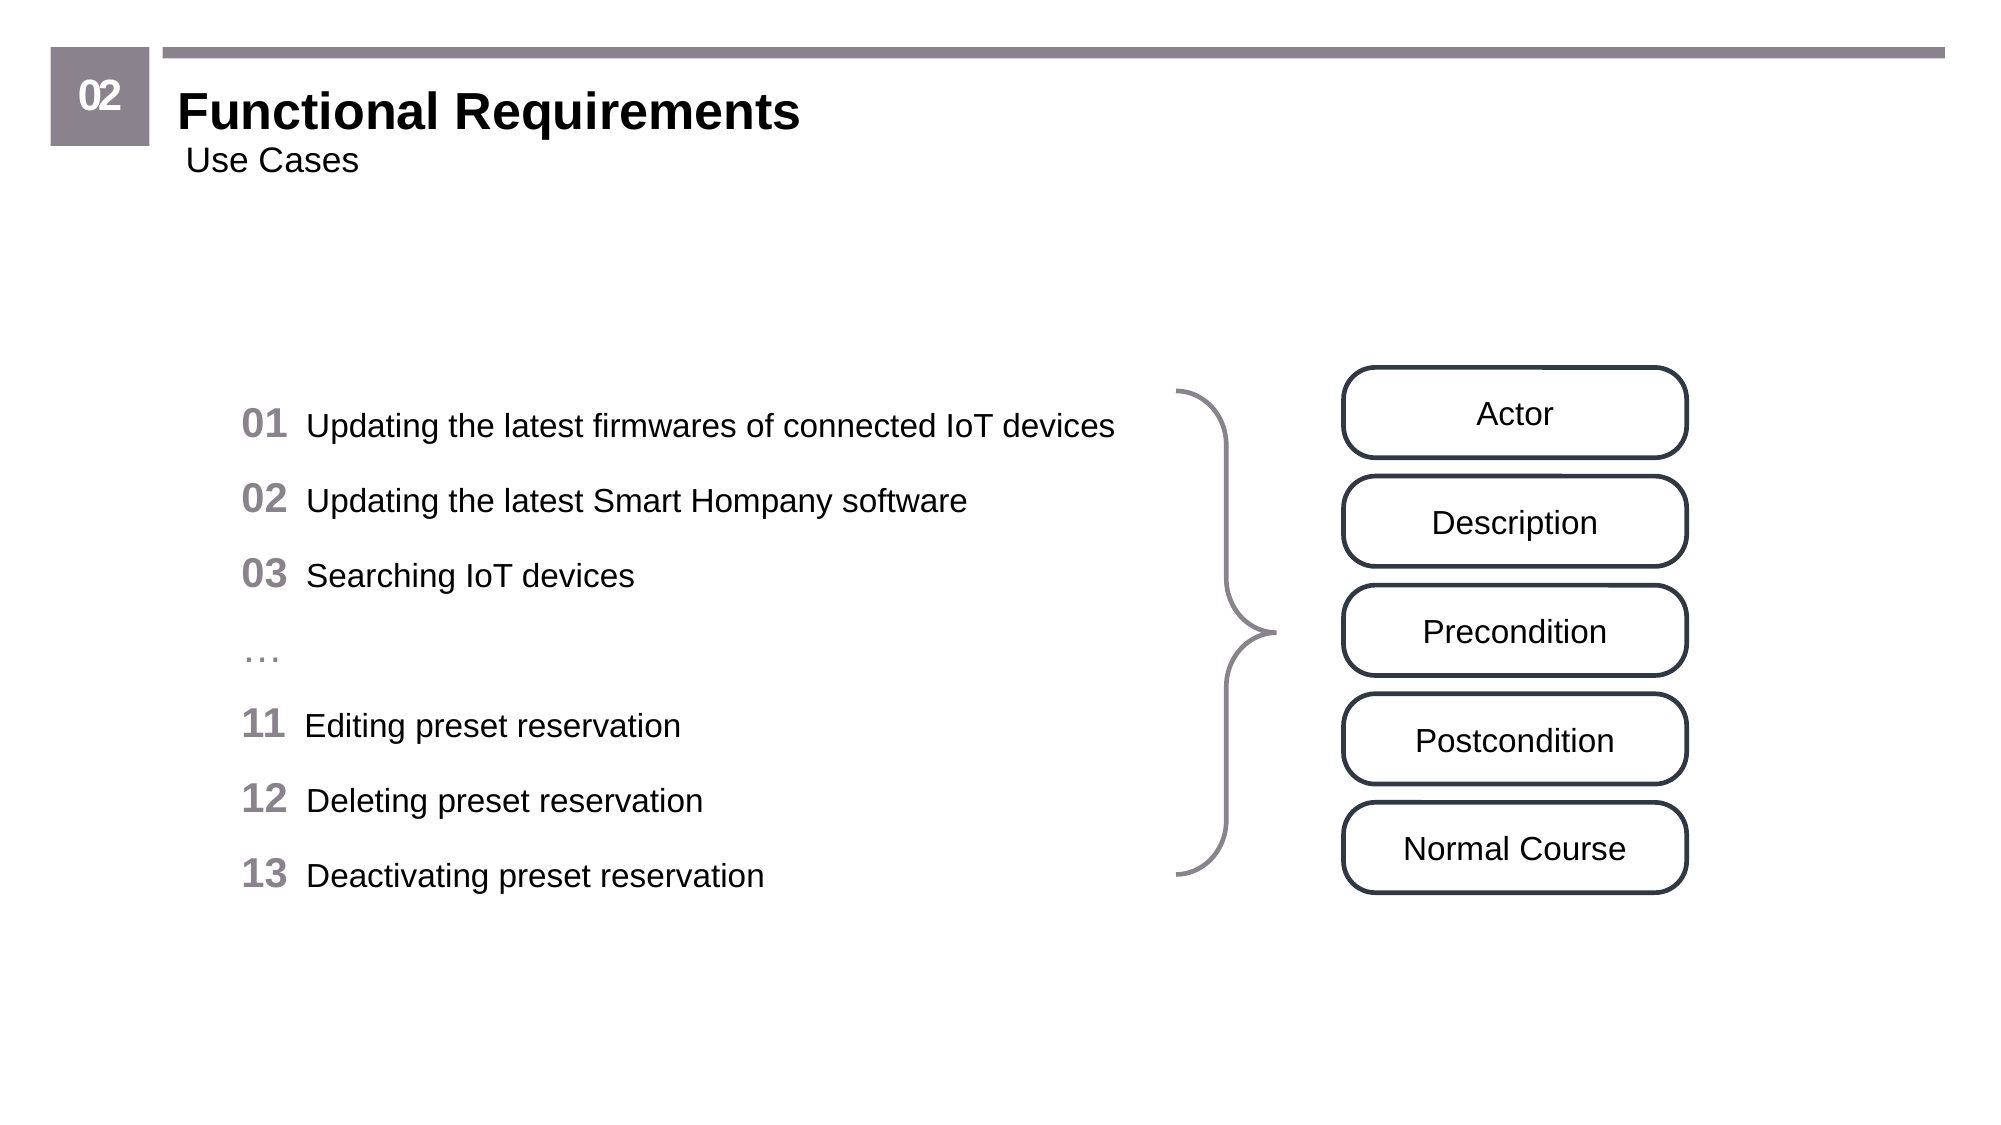

02
Functional Requirements
Use Cases
Actor
01  Updating the latest firmwares of connected IoT devices
02  Updating the latest Smart Hompany software
03  Searching IoT devices
…
11  Editing preset reservation
12  Deleting preset reservation
13  Deactivating preset reservation

Description
Precondition
Postcondition
Normal Course